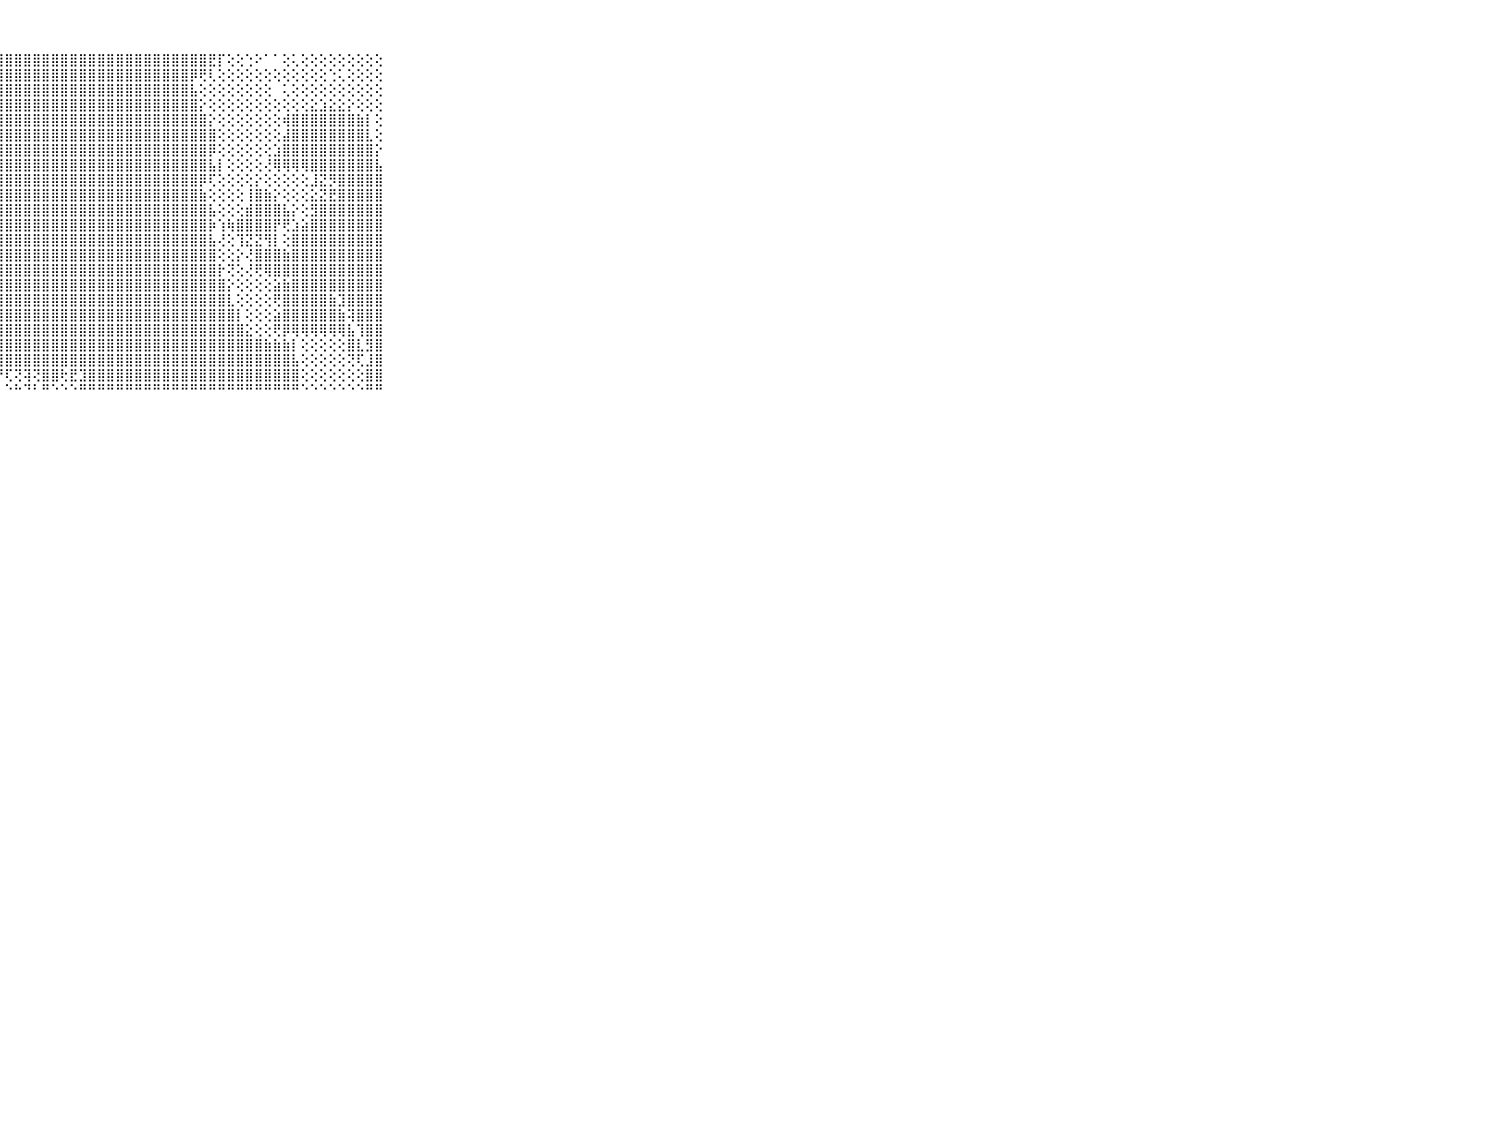

⠀⠀⠀⠀⠀⠀⠀⠀⠀⠀⠀⣿⣿⣿⣿⣿⣿⣿⣿⣿⣿⣿⣿⣿⣿⣿⣿⣿⣿⣿⣿⣿⣿⣿⣿⣿⣿⣿⣿⣿⣿⣿⣿⣿⣿⣿⣿⣿⣿⣿⣟⡏⢕⢕⢑⠕⠁⠁⢕⢅⢕⢕⢕⢕⢕⢕⢕⢕⢕⠀⠀⠀⠀⠀⠀⠀⠀⠀⠀⠀⠀
⠀⠀⠀⠀⠀⠀⠀⠀⠀⠀⠀⣿⣿⣿⣿⣿⣿⣿⣿⣿⣿⣿⣿⣿⣿⣿⣿⣿⣿⣿⣿⣿⣿⣿⣿⣿⣿⣿⣿⣿⣿⣿⣿⣿⣿⣿⣿⣿⡿⢟⢇⢕⢕⢕⢕⢕⢕⢕⢕⢕⢕⢕⢕⢑⢅⢕⢕⢕⢕⠀⠀⠀⠀⠀⠀⠀⠀⠀⠀⠀⠀
⠀⠀⠀⠀⠀⠀⠀⠀⠀⠀⠀⣿⣿⣿⣿⣿⣿⣿⣿⣿⣿⣿⣿⣿⣿⣿⣿⣿⣿⣿⣿⣿⣿⣿⣿⣿⣿⣿⣿⣿⣿⣿⣿⣿⣿⣿⣿⣿⣧⢕⢕⢕⢕⢕⢕⢕⢕⠀⢅⢕⢕⢕⢕⢕⢕⢕⢕⢕⢕⠀⠀⠀⠀⠀⠀⠀⠀⠀⠀⠀⠀
⠀⠀⠀⠀⠀⠀⠀⠀⠀⠀⠀⣿⣿⣿⣿⣿⣿⣿⣿⣿⣿⣿⣿⣿⣿⣿⣿⣿⣿⣿⣿⣿⣿⣿⣿⣿⣿⣿⣿⣿⣿⣿⣿⣿⣿⣿⣿⣿⣿⡕⢕⢕⢕⢕⢕⢕⢕⢕⢕⢕⢕⣕⣱⣕⣕⡕⢕⢕⢕⠀⠀⠀⠀⠀⠀⠀⠀⠀⠀⠀⠀
⠀⠀⠀⠀⠀⠀⠀⠀⠀⠀⠀⣿⣿⣿⣿⣿⣿⣿⣿⣿⣿⣿⣿⣿⣿⣿⣿⣿⣿⣿⣿⣿⣿⣿⣿⣿⣿⣿⣿⣿⣿⣿⣿⣿⣿⣿⣿⣿⣿⣿⡕⢕⢕⢕⢕⢕⢕⢕⢾⣿⣿⣿⣿⣿⣿⣿⣷⡇⢕⠀⠀⠀⠀⠀⠀⠀⠀⠀⠀⠀⠀
⠀⠀⠀⠀⠀⠀⠀⠀⠀⠀⠀⣿⣿⣿⣿⣿⣿⣿⣿⣿⣿⣿⣿⣿⣿⣿⣿⣿⣿⣿⣿⣿⣿⣿⣿⣿⣿⣿⣿⣿⣿⣿⣿⣿⣿⣿⣿⣿⣿⣿⣿⢕⢕⢕⢕⢕⢕⢕⣼⣿⣿⣿⣿⣿⣿⣿⣿⣇⢕⠀⠀⠀⠀⠀⠀⠀⠀⠀⠀⠀⠀
⠀⠀⠀⠀⠀⠀⠀⠀⠀⠀⠀⣿⣿⣿⣿⣿⣿⣿⣿⣿⣿⣿⣿⣿⣿⣿⣿⣿⣿⣿⣿⣿⣿⣿⣿⣿⣿⣿⣿⣿⣿⣿⣿⣿⣿⣿⣿⣿⣿⣿⡿⢕⢕⢕⢕⢕⢕⣱⣿⣿⣿⣿⣿⣿⣿⣿⣿⣿⡕⠀⠀⠀⠀⠀⠀⠀⠀⠀⠀⠀⠀
⠀⠀⠀⠀⠀⠀⠀⠀⠀⠀⠀⣿⣿⣿⣿⣿⣿⣿⣿⣿⣿⣿⣿⣿⣿⣿⣿⣿⣿⣿⣿⣿⣿⣿⣿⣿⣿⣿⣿⣿⣿⣿⣿⣿⣿⣿⣿⣿⣿⣿⣧⡇⢕⢕⢕⢕⢜⢿⢿⢿⢿⣿⣿⣿⣿⣿⣿⣿⣧⠀⠀⠀⠀⠀⠀⠀⠀⠀⠀⠀⠀
⠀⠀⠀⠀⠀⠀⠀⠀⠀⠀⠀⣿⣿⣿⣿⣿⣿⣿⣿⣿⣿⣿⣿⣿⣿⣿⣿⣿⣿⣿⣿⣿⣿⣿⣿⣿⣿⣿⣿⣿⣿⣿⣿⣿⣿⣿⣿⣿⣿⡿⢏⢕⢕⢕⢕⡕⢕⢕⢕⢕⢕⣸⣝⡻⣿⣿⣿⣿⣿⠀⠀⠀⠀⠀⠀⠀⠀⠀⠀⠀⠀
⠀⠀⠀⠀⠀⠀⠀⠀⠀⠀⠀⣿⣿⣿⣿⣿⣿⣿⣿⣿⣿⣿⣿⣿⣿⣿⣿⣿⣿⣿⣿⣿⣿⣿⣿⣿⣿⣿⣿⣿⣿⣿⣿⣿⣿⣿⣿⣿⣿⣷⢕⢕⢕⢕⢸⣿⣷⡕⢕⢕⢕⣕⣝⣟⣿⣿⣿⣿⣿⠀⠀⠀⠀⠀⠀⠀⠀⠀⠀⠀⠀
⠀⠀⠀⠀⠀⠀⠀⠀⠀⠀⠀⣿⣿⣿⣿⣿⣿⣿⣿⣿⣿⣿⣿⣿⣿⣿⣿⣿⣿⣿⣿⣿⣿⣿⣿⣿⣿⣿⣿⣿⣿⣿⣿⣿⣿⣿⣿⣿⣿⣿⣧⢕⢕⢕⣾⣿⣿⣿⣧⡕⢕⣻⣿⣿⣿⣿⣿⣿⣿⠀⠀⠀⠀⠀⠀⠀⠀⠀⠀⠀⠀
⠀⠀⠀⠀⠀⠀⠀⠀⠀⠀⠀⣿⣿⣿⣿⣿⣿⣿⣿⣿⣿⣿⣿⣿⣿⣿⣿⣿⣿⣿⣿⣿⣿⣿⣿⣿⣿⣿⣿⣿⣿⣿⣿⣿⣿⣿⣿⣿⣿⣿⡷⢱⢷⣿⣿⣿⣿⡟⢟⣱⣵⣿⣿⣿⣿⣿⣿⣿⣿⠀⠀⠀⠀⠀⠀⠀⠀⠀⠀⠀⠀
⠀⠀⠀⠀⠀⠀⠀⠀⠀⠀⠀⣿⣿⣿⣿⣿⣿⣿⣿⣿⣿⣿⣿⣿⣿⣿⣿⣿⣿⣿⣿⣿⣿⣿⣿⣿⣿⣿⣿⣿⣿⣿⣿⣿⣿⣿⣿⣿⣿⣿⣧⢜⢕⢹⣝⣝⢻⡇⢕⣿⣿⣿⣿⣿⣿⣿⣿⣿⣿⠀⠀⠀⠀⠀⠀⠀⠀⠀⠀⠀⠀
⠀⠀⠀⠀⠀⠀⠀⠀⠀⠀⠀⣿⣿⣿⣿⣿⣿⣿⣿⣿⣿⣿⣿⣿⣿⣿⣿⣿⣿⣿⣿⣿⣿⣿⣿⣿⣿⣿⣿⣿⣿⣿⣿⣿⣿⣿⣿⣿⣿⣿⣿⢕⢕⡕⢜⣿⣿⣿⣷⣿⣿⣿⣿⣿⣿⣿⣿⣿⣿⠀⠀⠀⠀⠀⠀⠀⠀⠀⠀⠀⠀
⠀⠀⠀⠀⠀⠀⠀⠀⠀⠀⠀⣿⣿⣿⣿⣿⣿⣿⣿⣿⣿⣿⣿⣿⣿⣿⣿⣿⣿⣿⣿⣿⣿⣿⣿⣿⣿⣿⣿⣿⣿⣿⣿⣿⣿⣿⣿⣿⣿⣿⣿⡗⢝⢕⢜⢟⢿⣿⣿⣿⣿⣿⣿⣿⣿⣿⣿⣿⣿⠀⠀⠀⠀⠀⠀⠀⠀⠀⠀⠀⠀
⠀⠀⠀⠀⠀⠀⠀⠀⠀⠀⠀⣿⣿⣿⣿⣿⣿⣿⣿⣿⣿⣿⣿⣿⣿⣿⣿⣿⣿⣿⣿⣿⣿⣿⣿⣿⣿⣿⣿⣿⣿⣿⣿⣿⣿⣿⣿⣿⣿⣿⣿⣿⡕⢕⢕⢕⢕⣵⣷⣿⣿⣿⣿⣿⣿⣿⣿⣿⣿⠀⠀⠀⠀⠀⠀⠀⠀⠀⠀⠀⠀
⠀⠀⠀⠀⠀⠀⠀⠀⠀⠀⠀⣿⣿⣿⣿⣿⣿⣿⣿⣿⣿⣿⣿⣿⣿⣿⣿⣿⣿⣿⣿⣿⣿⣿⣿⣿⣿⣿⣿⣿⣿⣿⣿⣿⣿⣿⣿⣿⣿⣿⣿⣿⣇⢕⢕⢕⢕⢟⣿⣿⣿⣿⣿⣷⣹⣿⣿⣿⣿⠀⠀⠀⠀⠀⠀⠀⠀⠀⠀⠀⠀
⠀⠀⠀⠀⠀⠀⠀⠀⠀⠀⠀⣿⣿⣿⣿⣿⣿⣿⣿⣿⣿⣿⣿⣿⣿⣿⣿⣿⣿⣿⣿⣿⣿⣿⣿⣿⣿⣿⣿⣿⣿⣿⣿⣿⣿⣿⣿⣿⣿⣿⣿⣿⣿⡇⢕⢕⢕⣵⣿⣿⣿⣿⣿⣿⣷⢽⣿⣿⣿⠀⠀⠀⠀⠀⠀⠀⠀⠀⠀⠀⠀
⠀⠀⠀⠀⠀⠀⠀⠀⠀⠀⠀⣿⣿⣿⣿⣿⣿⣿⣿⣿⣿⣿⣿⣿⣿⣿⣿⣿⣿⣿⣿⣿⣿⣿⣿⣿⣿⣿⣿⣿⣿⣿⣿⣿⣿⣿⣿⣿⣿⣿⣿⣿⣿⣿⣕⢕⢕⢟⡿⢿⢿⢿⢿⢿⢿⣧⢹⣿⣿⠀⠀⠀⠀⠀⠀⠀⠀⠀⠀⠀⠀
⠀⠀⠀⠀⠀⠀⠀⠀⠀⠀⠀⣿⣿⣿⣿⣿⣿⣿⣿⣿⣿⣿⣿⣿⣿⣿⣿⣿⣿⣿⣿⣿⣿⣿⣿⣿⣿⣿⣿⣿⣿⣿⣿⣿⣿⣿⣿⣿⣿⣿⣿⣿⣿⣿⣿⣿⣷⣷⣷⡇⢕⢕⢕⢕⢕⣿⣇⣻⣿⠀⠀⠀⠀⠀⠀⠀⠀⠀⠀⠀⠀
⠀⠀⠀⠀⠀⠀⠀⠀⠀⠀⠀⣿⣿⣿⣿⣷⡻⣿⣿⣿⣿⣿⣿⣿⣿⣿⣿⣿⣿⣿⣿⣿⣿⣿⣿⣿⣿⣿⣿⣿⣿⣿⣿⣿⣿⣿⣿⣿⣿⣿⣿⣿⣿⣿⣿⣿⣿⣿⣿⣧⢕⢕⢕⢕⢕⢝⢏⣸⣿⠀⠀⠀⠀⠀⠀⠀⠀⠀⠀⠀⠀
⠀⠀⠀⠀⠀⠀⠀⠀⠀⠀⠀⣿⣿⣿⣿⣿⣿⣟⣿⣿⣿⣿⣿⣿⣿⣿⣿⡝⢏⢝⢽⢝⣿⣿⢗⣟⣹⣿⣿⣿⣿⣿⣿⣿⣿⣿⣿⣿⣿⣿⣿⣿⣿⣿⣿⣿⣿⣿⣿⣿⢕⢕⢕⢕⢕⢕⢕⣿⣿⠀⠀⠀⠀⠀⠀⠀⠀⠀⠀⠀⠀
⠀⠀⠀⠀⠀⠀⠀⠀⠀⠀⠀⠛⠛⠛⠛⠛⠛⠛⠛⠛⠛⠛⠛⠛⠛⠛⠛⠃⠑⠓⠙⠃⠛⠑⠑⠑⠛⠛⠛⠛⠛⠛⠛⠛⠛⠛⠛⠛⠛⠛⠛⠛⠛⠛⠛⠛⠛⠛⠛⠛⠑⠑⠑⠑⠑⠑⠑⠛⠛⠀⠀⠀⠀⠀⠀⠀⠀⠀⠀⠀⠀